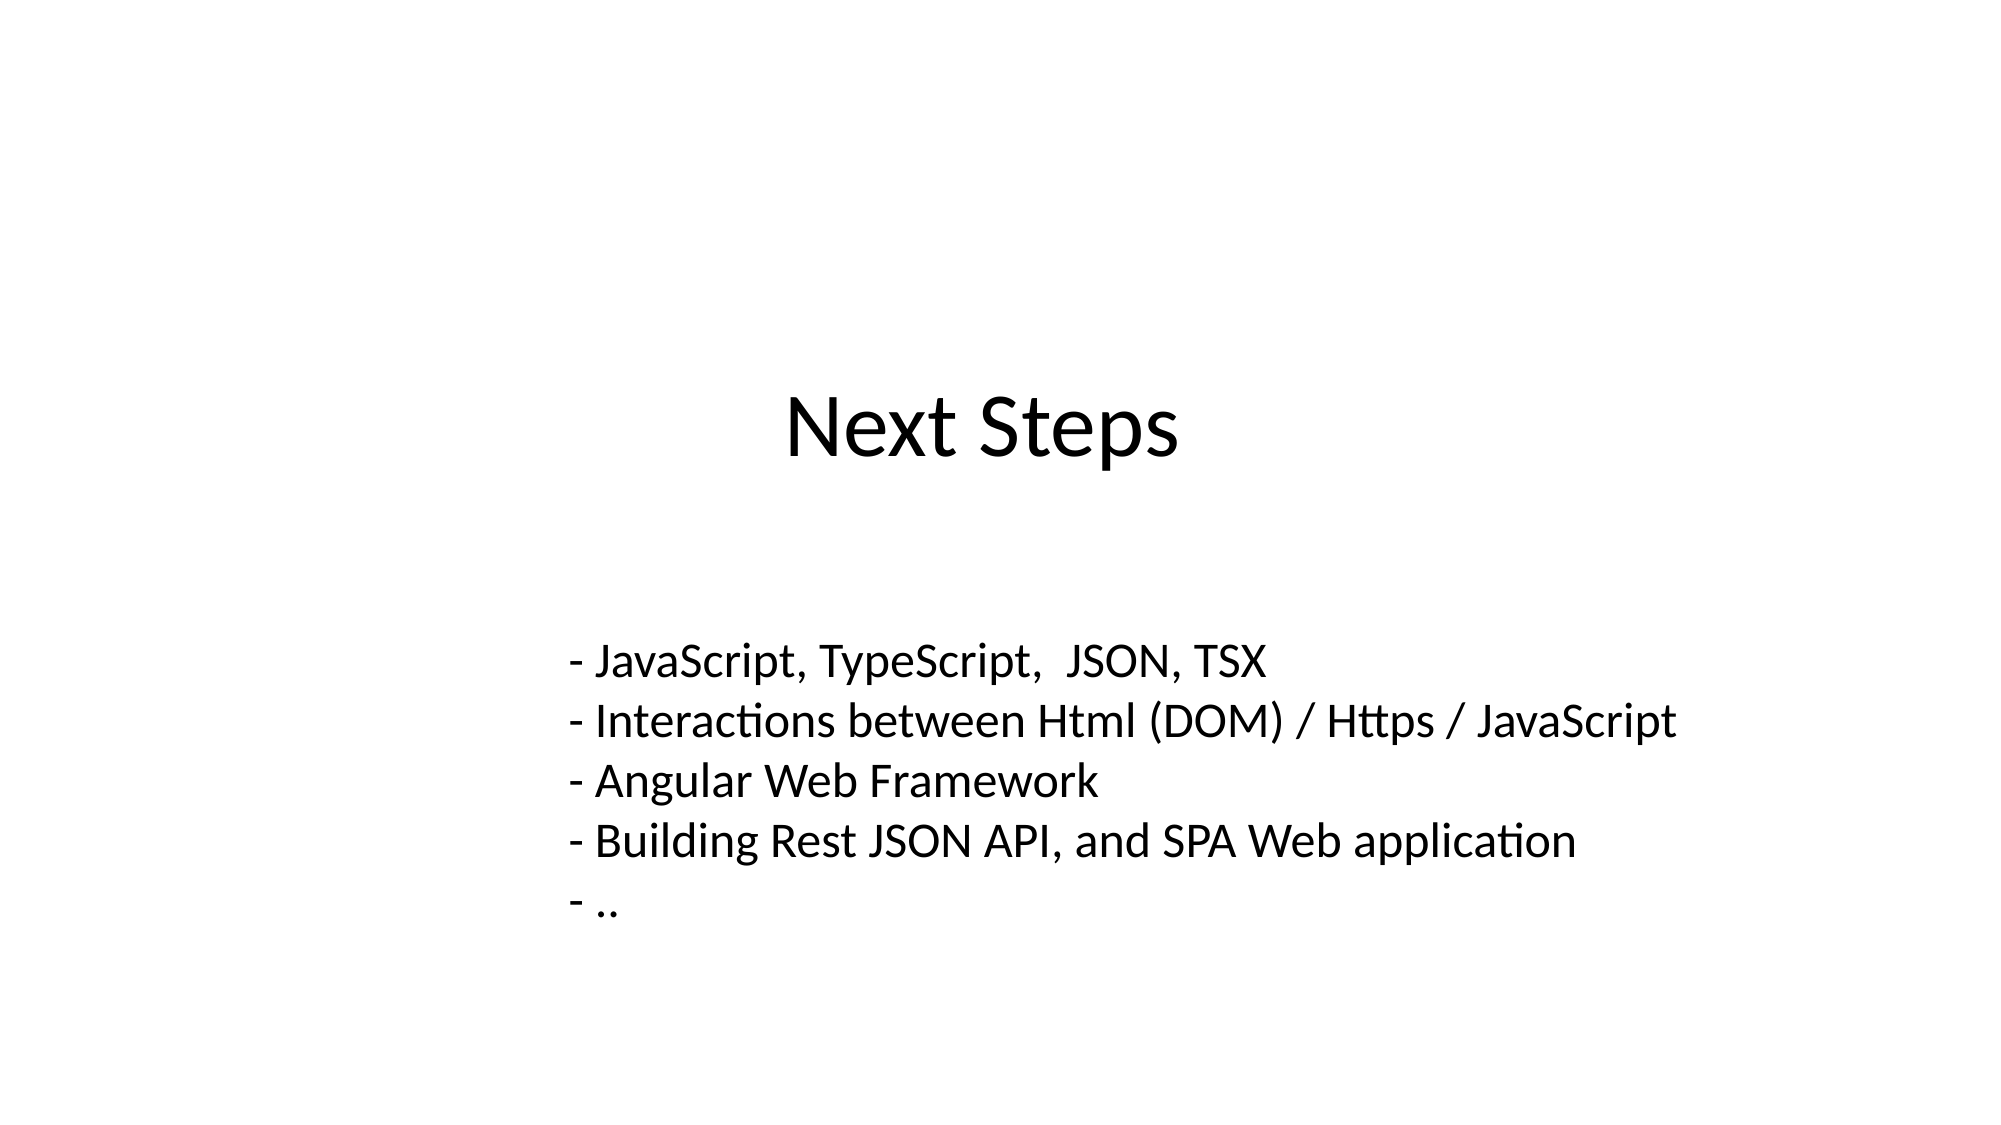

# Next Steps
- JavaScript, TypeScript,  JSON, TSX
- Interactions between Html (DOM) / Https / JavaScript
- Angular Web Framework
- Building Rest JSON API, and SPA Web application
- ..